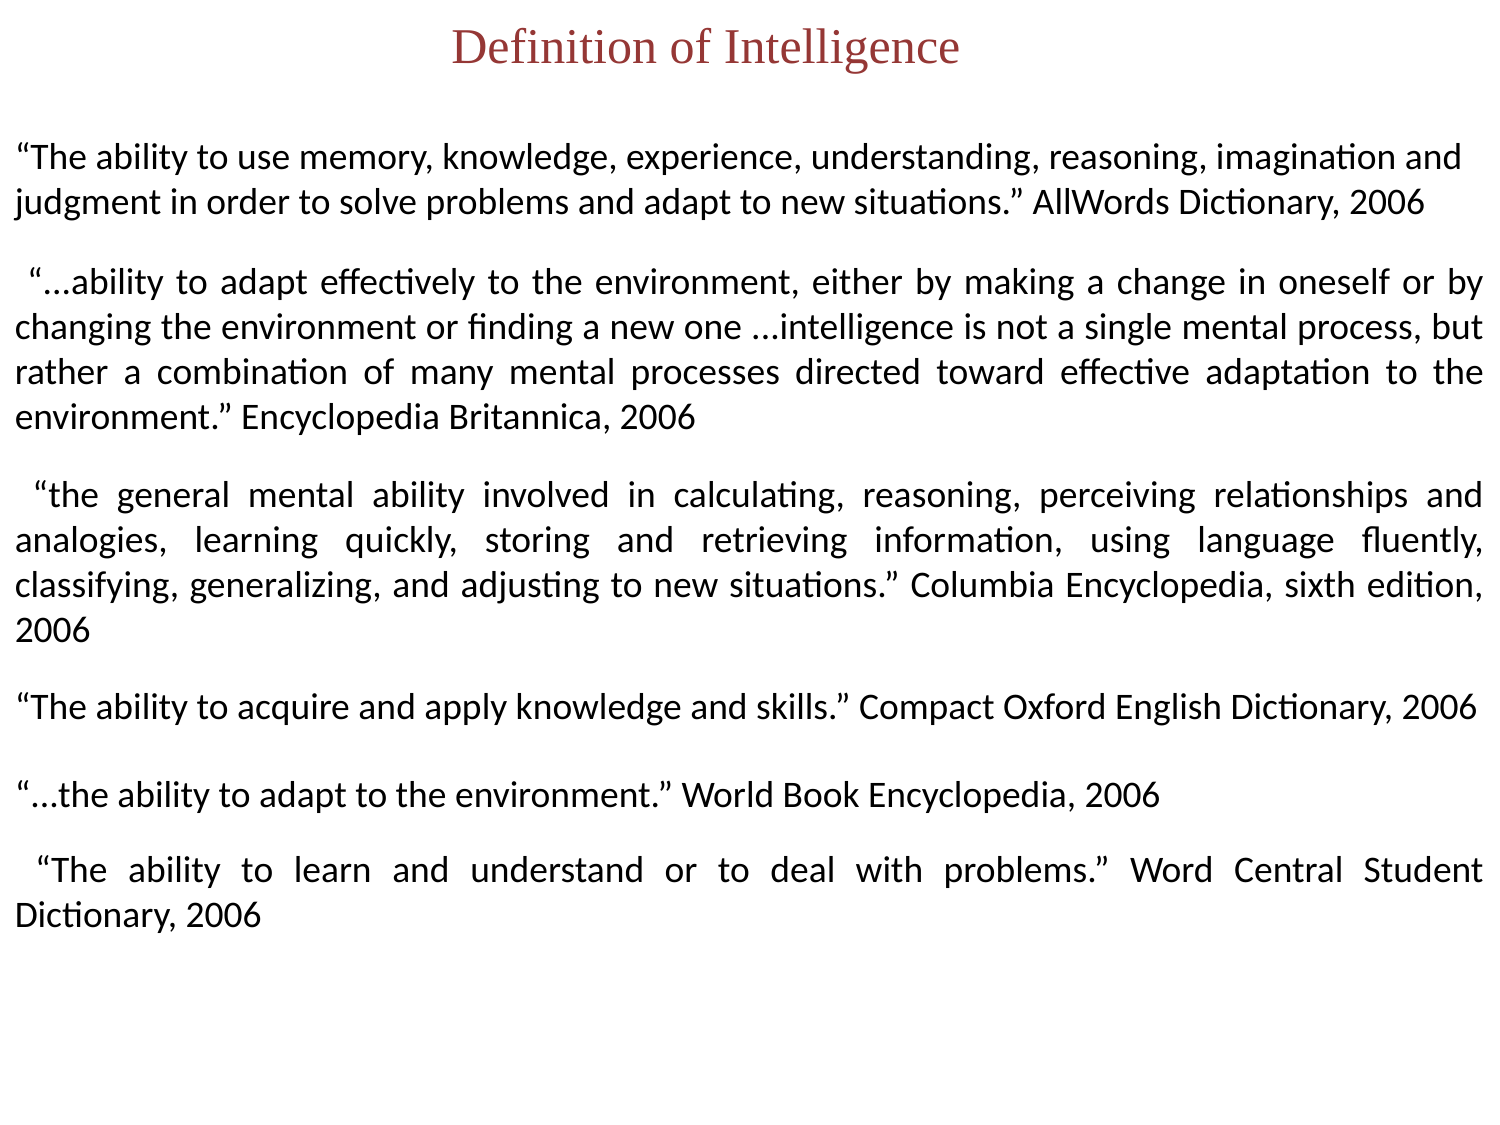

Definition of Intelligence
“The ability to use memory, knowledge, experience, understanding, reasoning, imagination and judgment in order to solve problems and adapt to new situations.” AllWords Dictionary, 2006
 “...ability to adapt eﬀectively to the environment, either by making a change in oneself or by changing the environment or ﬁnding a new one ...intelligence is not a single mental process, but rather a combination of many mental processes directed toward eﬀective adaptation to the environment.” Encyclopedia Britannica, 2006
 “the general mental ability involved in calculating, reasoning, perceiving relationships and analogies, learning quickly, storing and retrieving information, using language ﬂuently, classifying, generalizing, and adjusting to new situations.” Columbia Encyclopedia, sixth edition, 2006
“The ability to acquire and apply knowledge and skills.” Compact Oxford English Dictionary, 2006
“...the ability to adapt to the environment.” World Book Encyclopedia, 2006
 “The ability to learn and understand or to deal with problems.” Word Central Student Dictionary, 2006